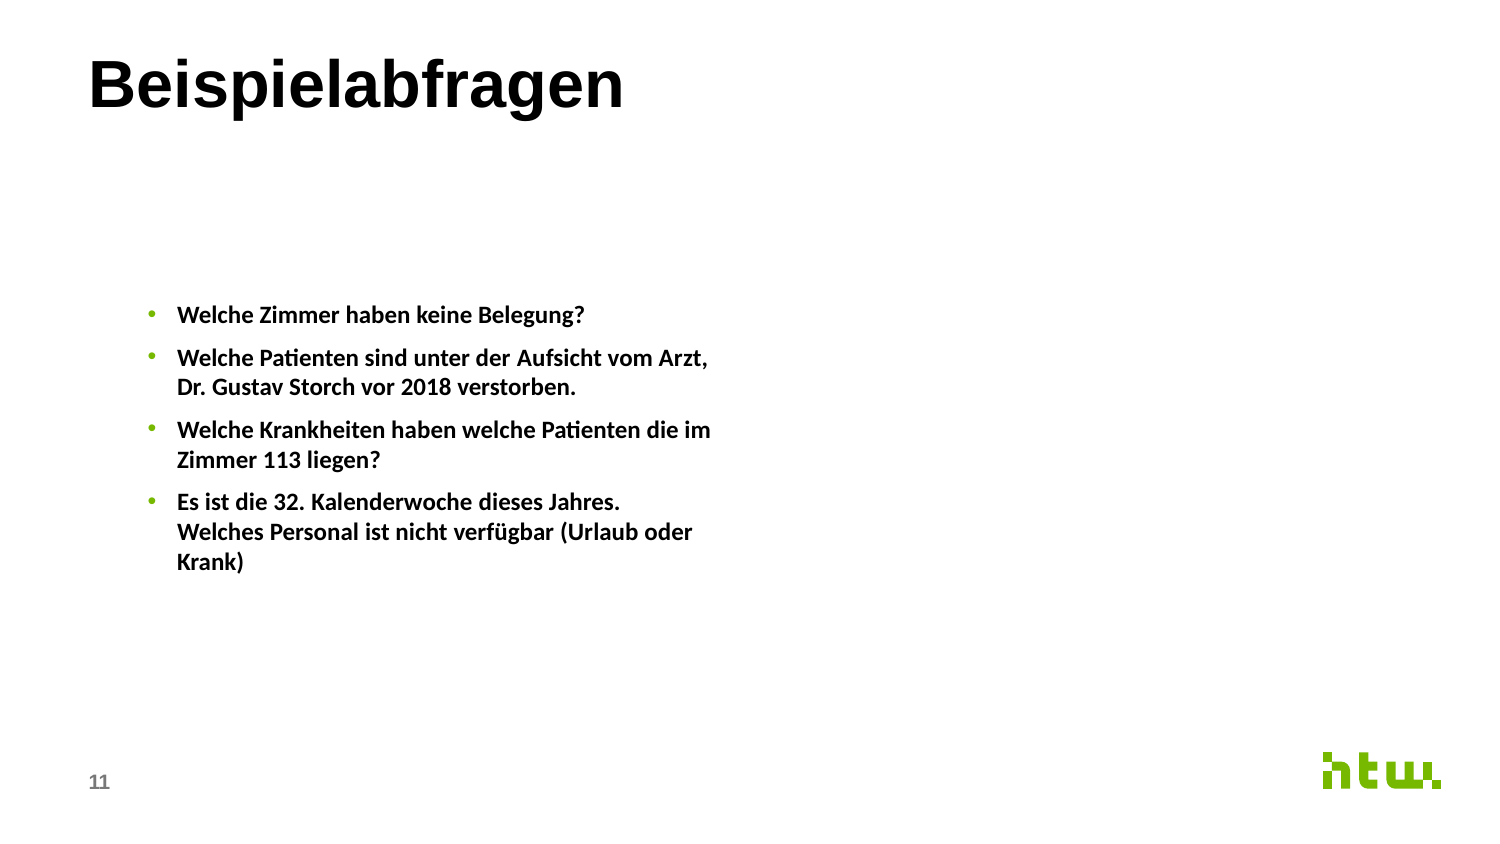

# Beispielabfragen
Welche Zimmer haben keine Belegung?
Welche Patienten sind unter der Aufsicht vom Arzt, Dr. Gustav Storch vor 2018 verstorben.
Welche Krankheiten haben welche Patienten die im Zimmer 113 liegen?
Es ist die 32. Kalenderwoche dieses Jahres. Welches Personal ist nicht verfügbar (Urlaub oder  Krank)

11